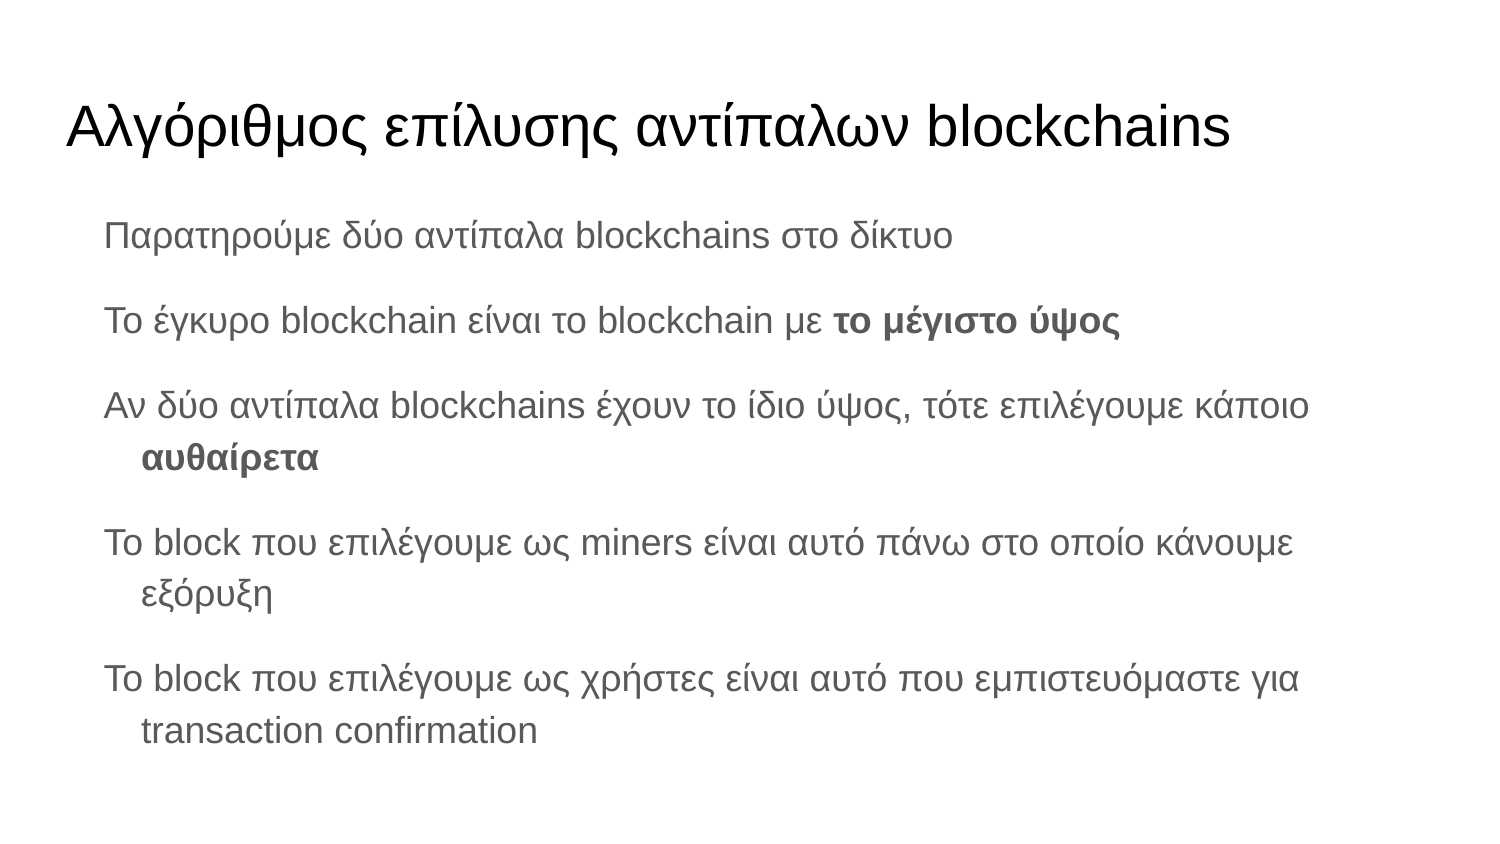

# Αλγόριθμος επίλυσης αντίπαλων blockchains
Παρατηρούμε δύο αντίπαλα blockchains στο δίκτυο
Το έγκυρο blockchain είναι το blockchain με το μέγιστο ύψος
Αν δύο αντίπαλα blockchains έχουν το ίδιο ύψος, τότε επιλέγουμε κάποιο αυθαίρετα
Το block που επιλέγουμε ως miners είναι αυτό πάνω στο οποίο κάνουμε εξόρυξη
Το block που επιλέγουμε ως χρήστες είναι αυτό που εμπιστευόμαστε για transaction confirmation